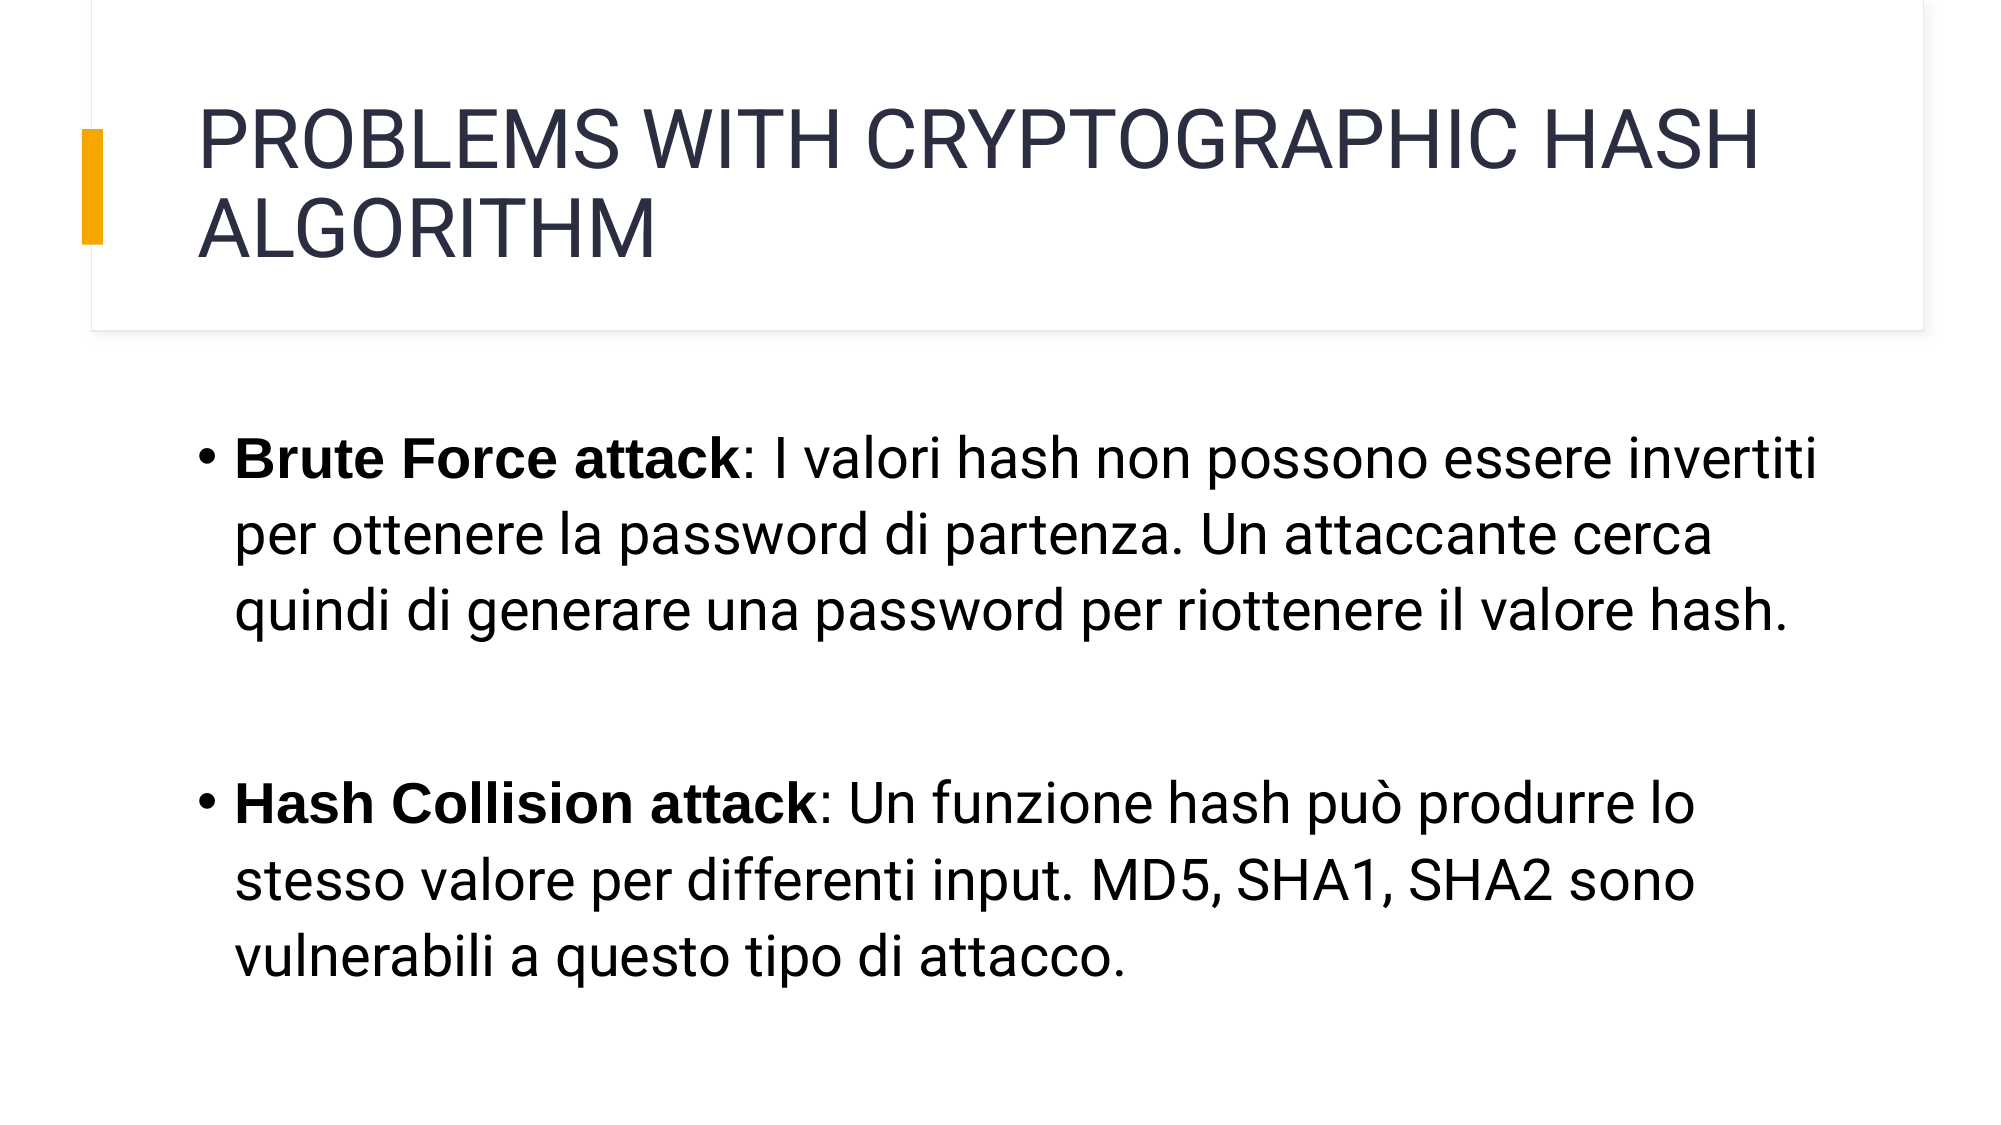

# PROBLEMS WITH CRYPTOGRAPHIC HASH ALGORITHM
Brute Force attack: I valori hash non possono essere invertiti per ottenere la password di partenza. Un attaccante cerca quindi di generare una password per riottenere il valore hash.

Hash Collision attack: Un funzione hash può produrre lo stesso valore per differenti input. MD5, SHA1, SHA2 sono vulnerabili a questo tipo di attacco.